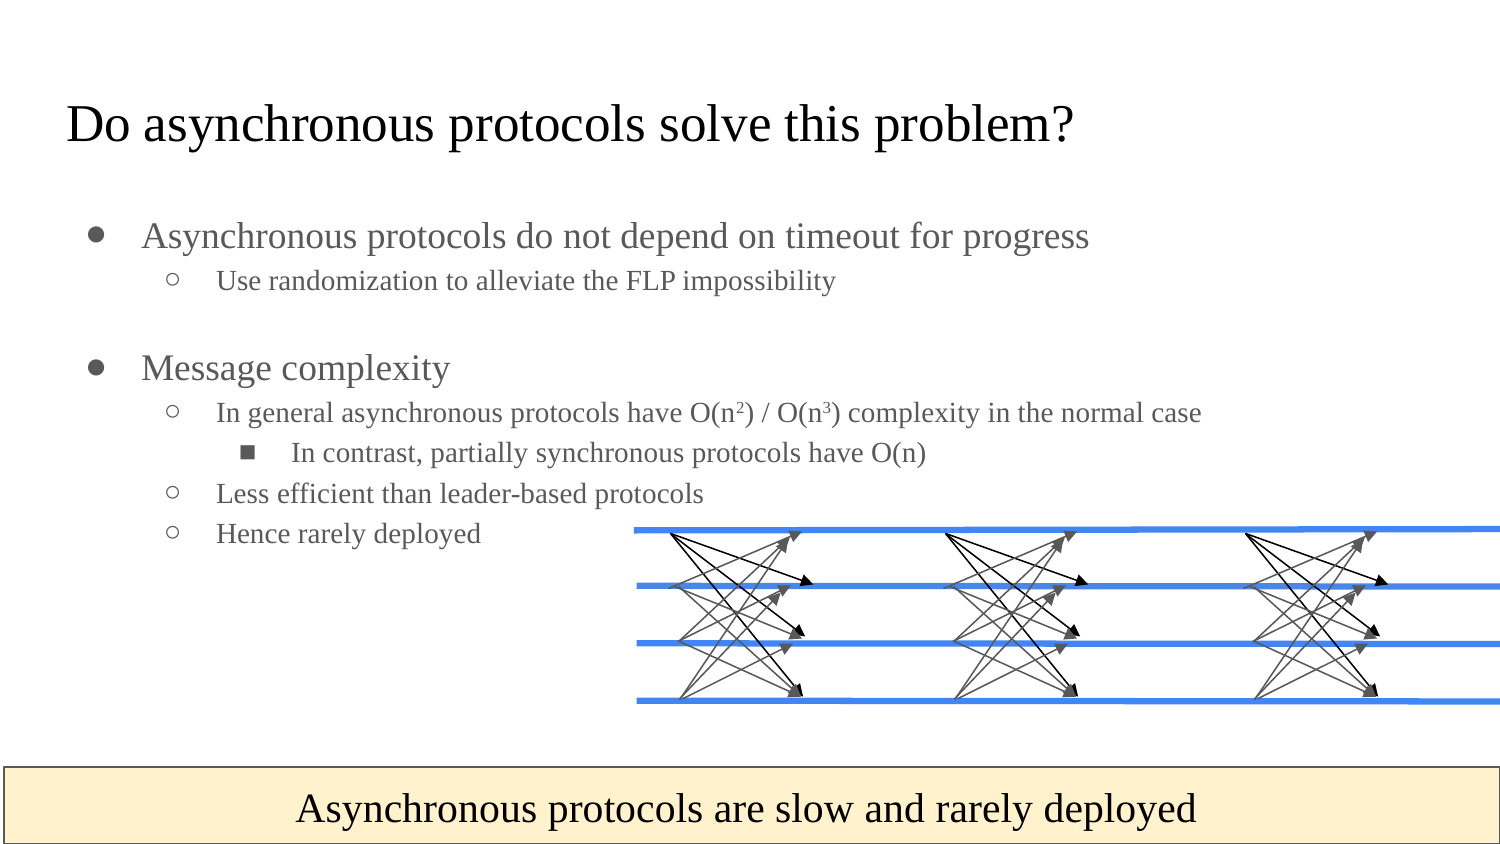

# Do asynchronous protocols solve this problem?
Asynchronous protocols do not depend on timeout for progress
Use randomization to alleviate the FLP impossibility
Message complexity
In general asynchronous protocols have O(n2) / O(n3) complexity in the normal case
In contrast, partially synchronous protocols have O(n)
Less efficient than leader-based protocols
Hence rarely deployed
17
Asynchronous protocols are slow and rarely deployed